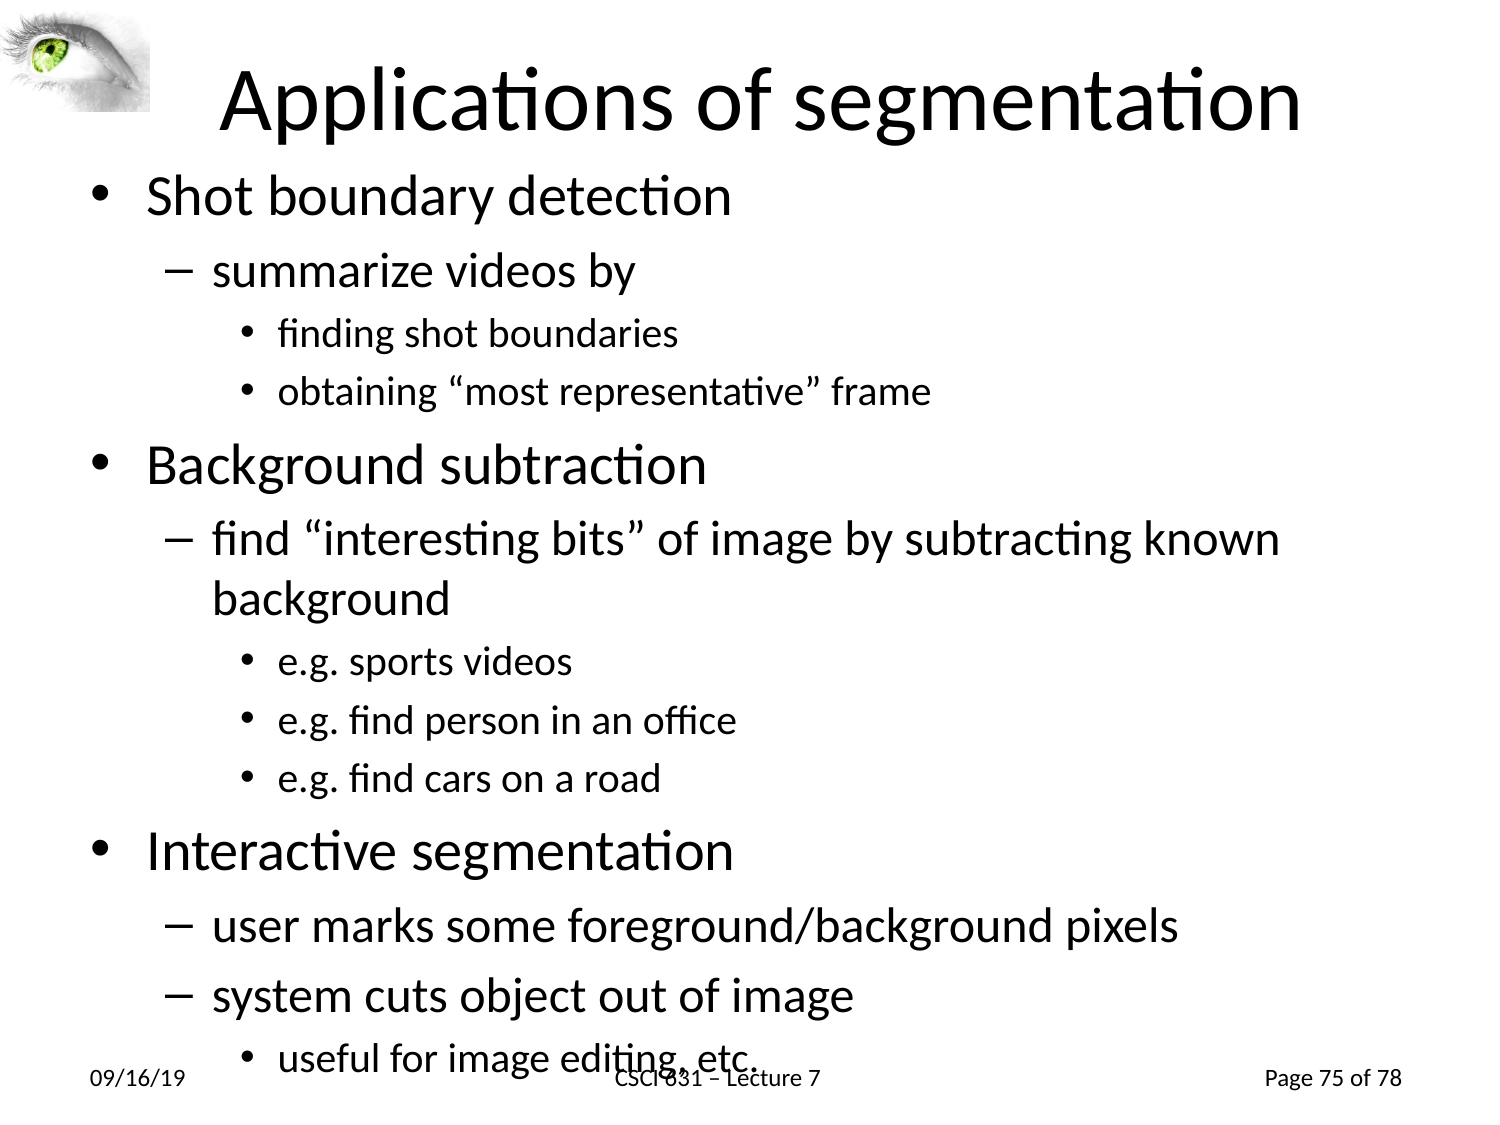

# Applications of segmentation
Shot boundary detection
summarize videos by
finding shot boundaries
obtaining “most representative” frame
Background subtraction
find “interesting bits” of image by subtracting known background
e.g. sports videos
e.g. find person in an office
e.g. find cars on a road
Interactive segmentation
user marks some foreground/background pixels
system cuts object out of image
useful for image editing, etc.